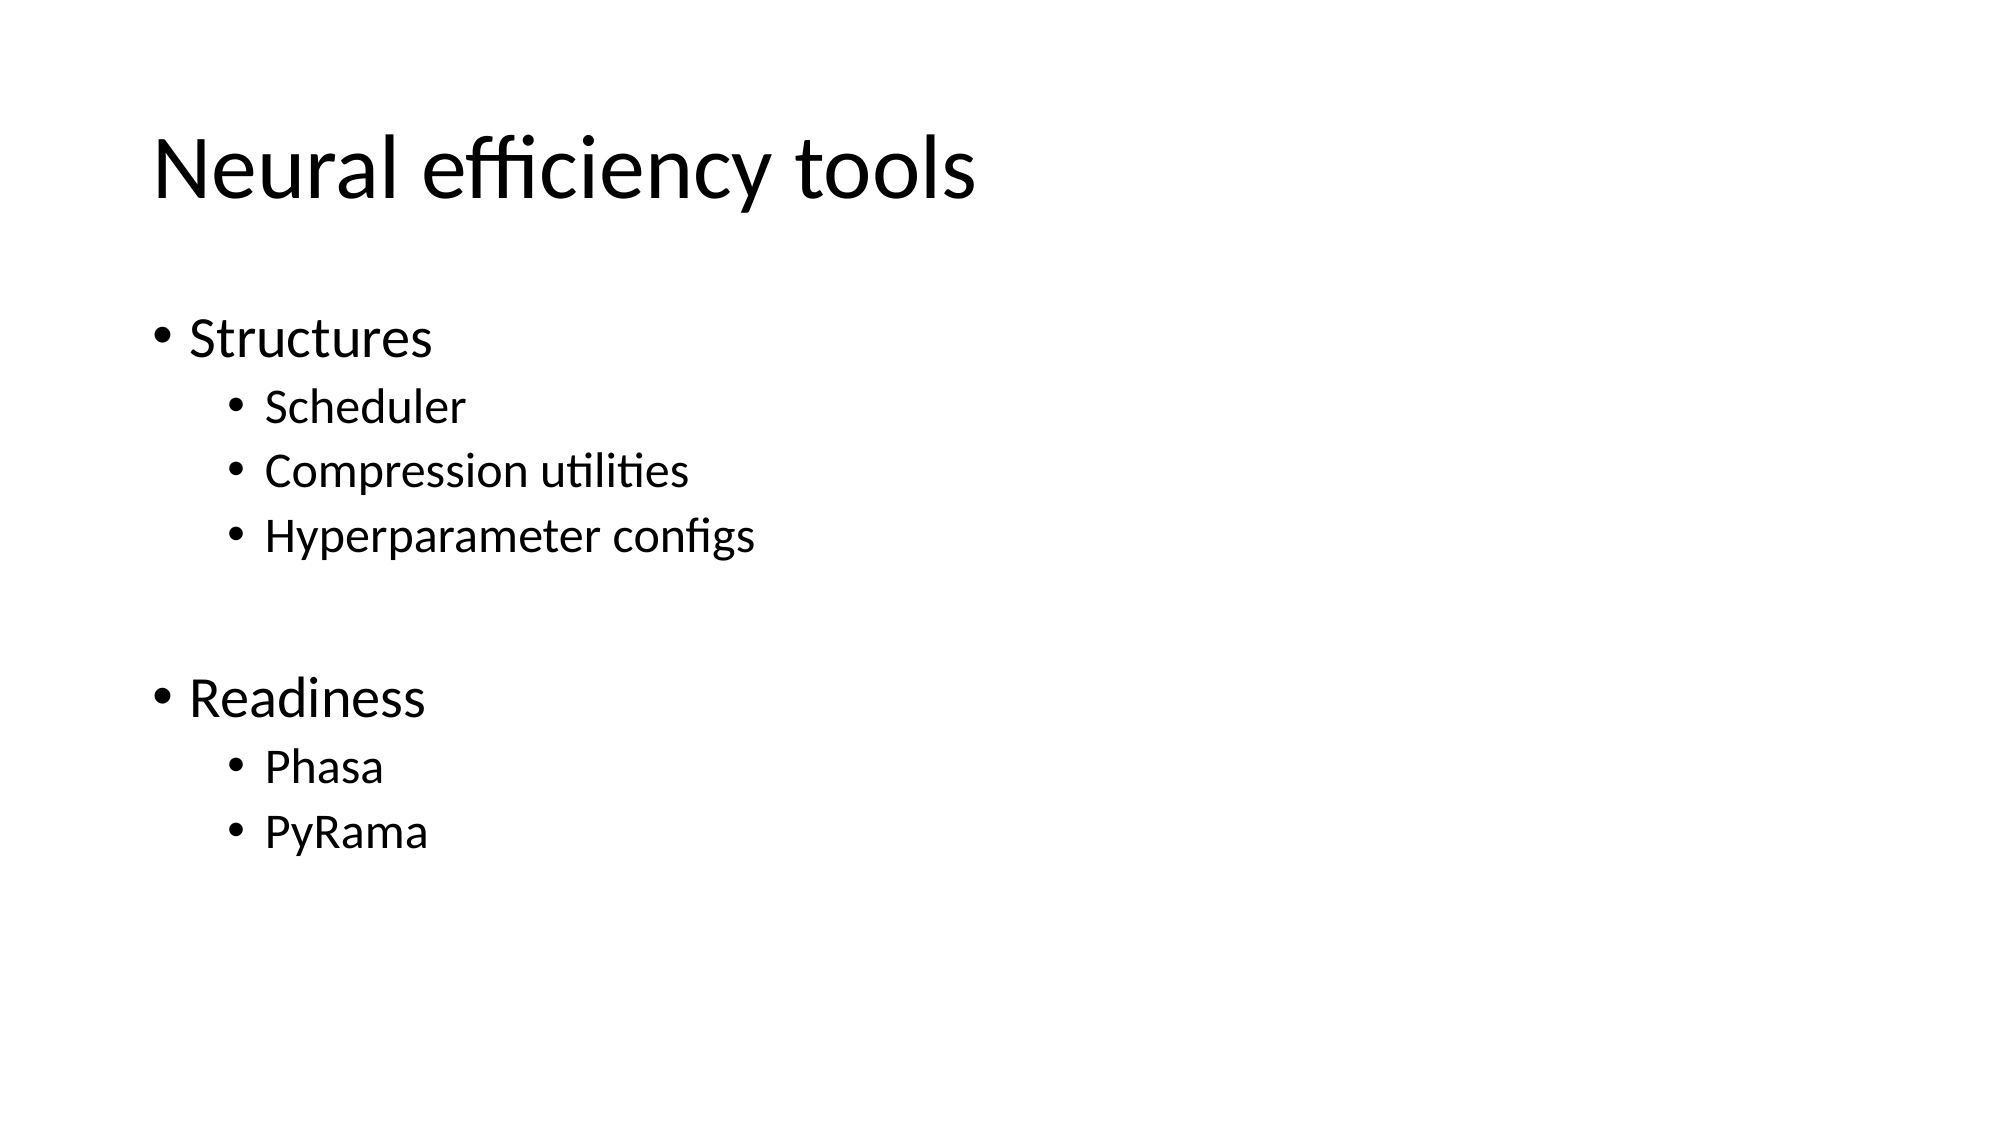

# Neural efficiency tools
Structures
Scheduler
Compression utilities
Hyperparameter configs

Readiness
Phasa
PyRama